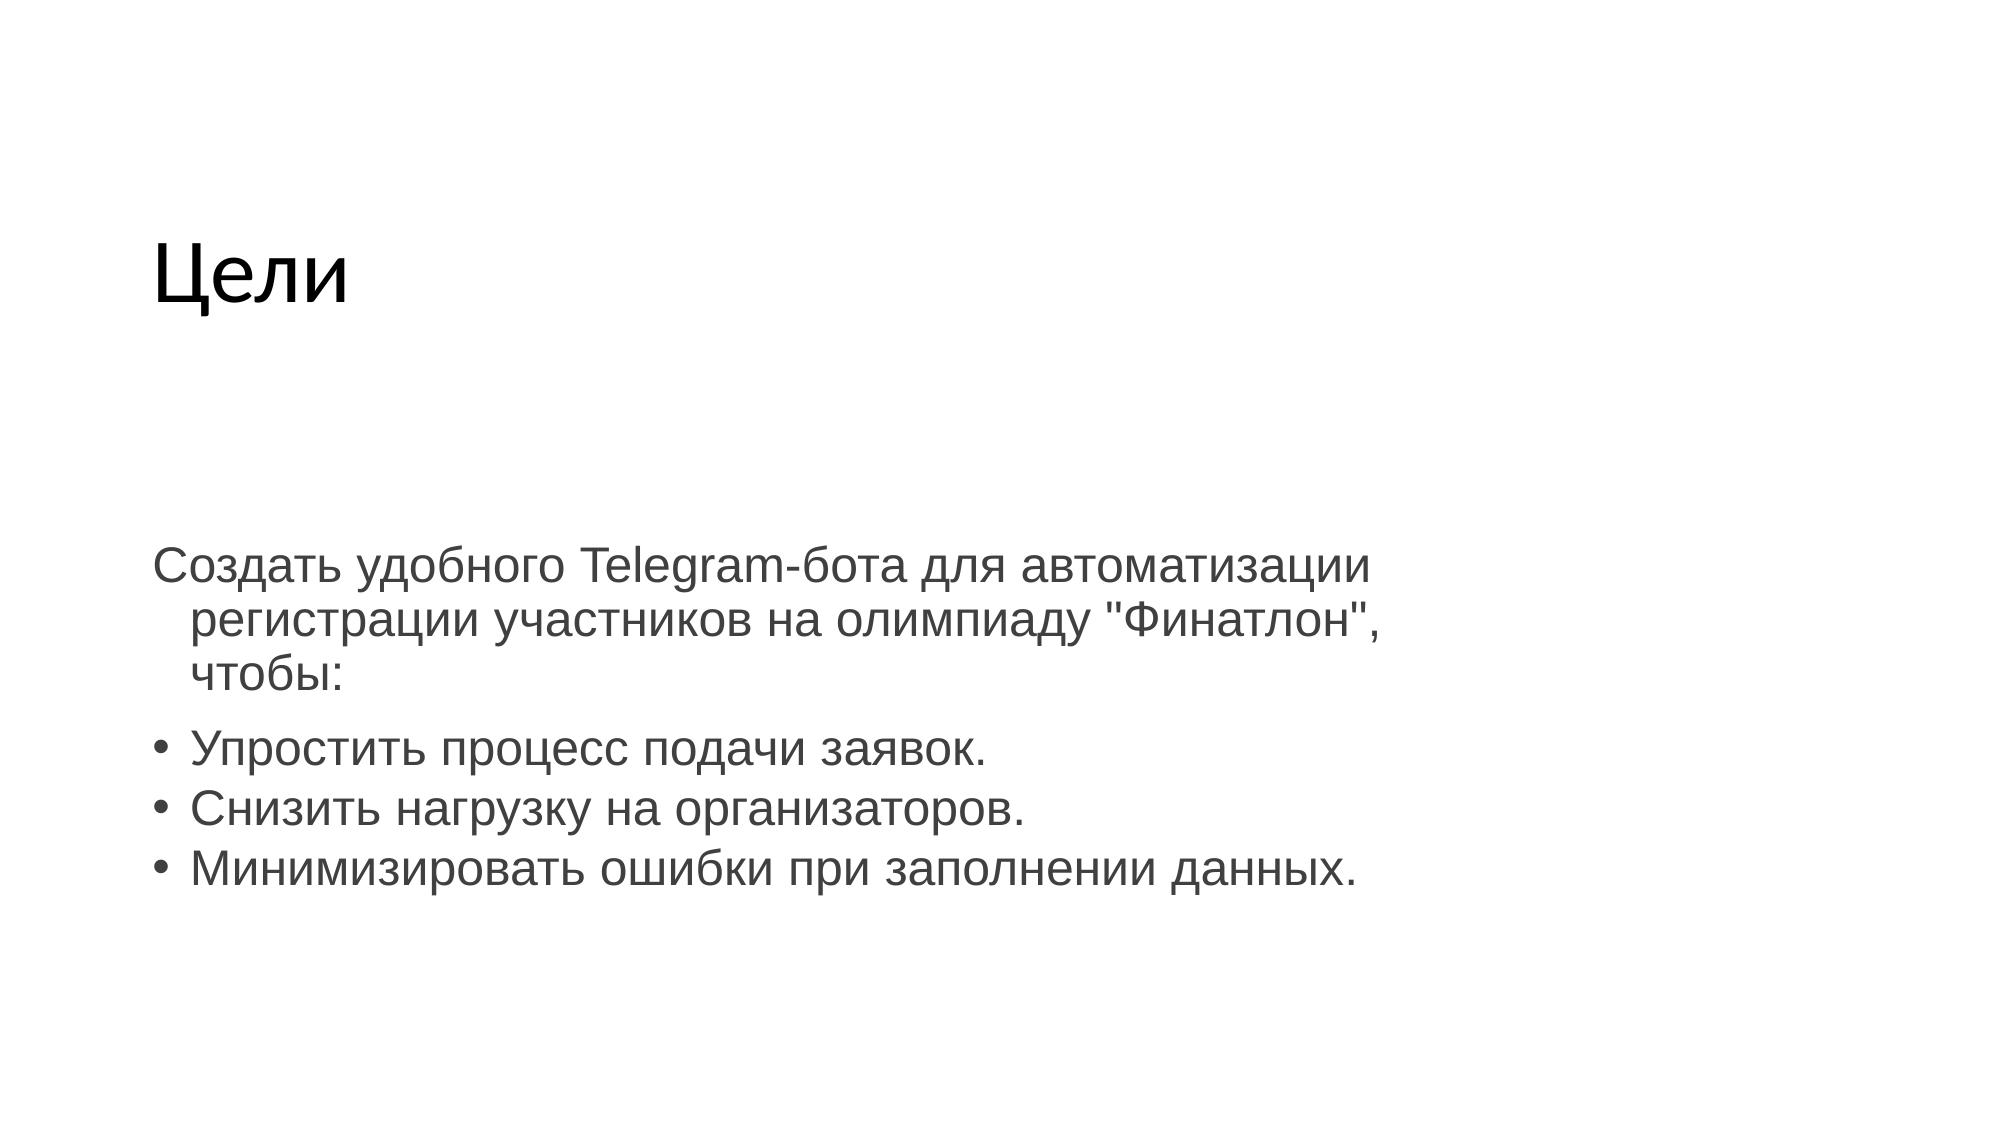

# Цели
Создать удобного Telegram-бота для автоматизации регистрации участников на олимпиаду "Финатлон", чтобы:
Упростить процесс подачи заявок.
Снизить нагрузку на организаторов.
Минимизировать ошибки при заполнении данных.